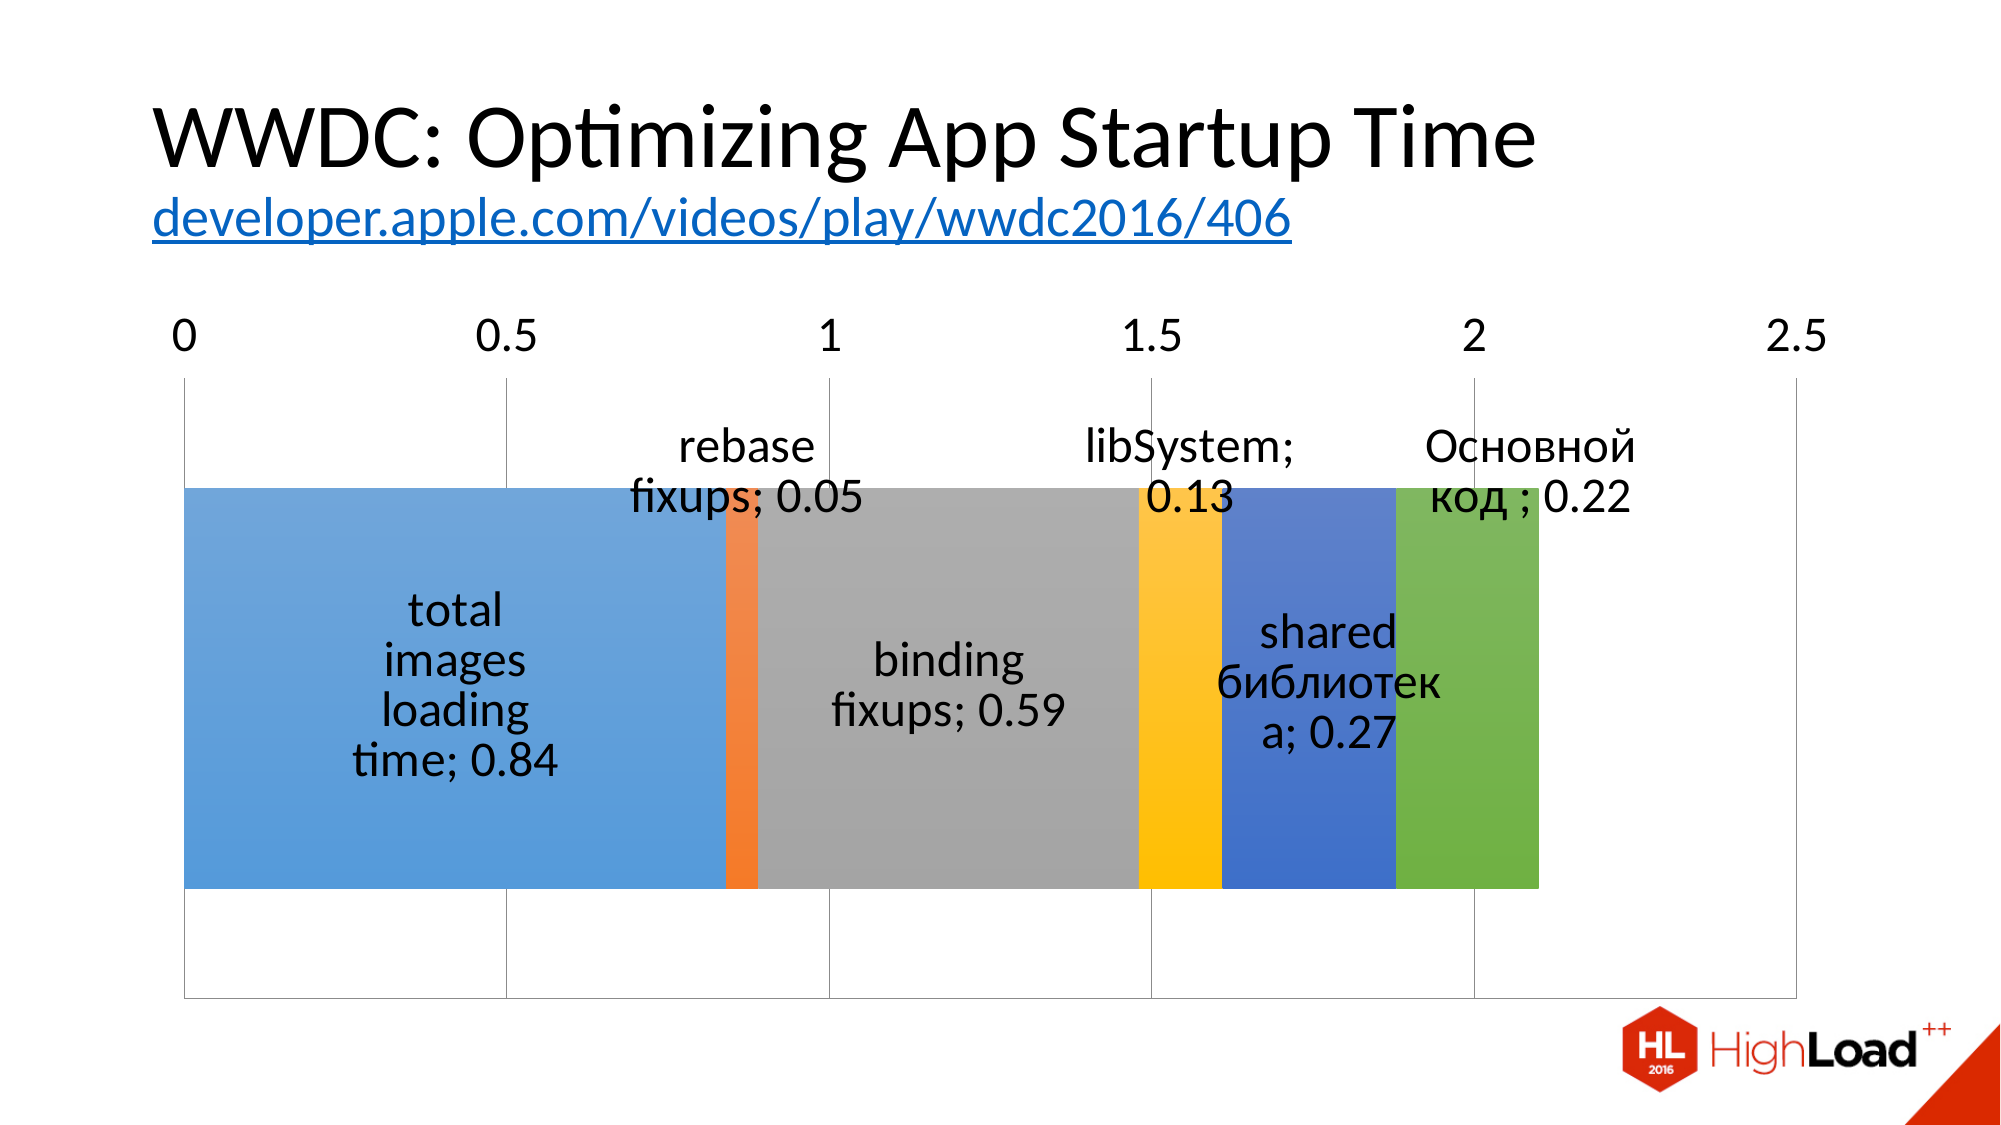

# WWDC: Optimizing App Startup Time developer.apple.com/videos/play/wwdc2016/406

### Chart

| Category | total images loading time | rebase fixups | binding fixups | libSystem | shared библиотека | Основной код  |
|---|---|---|---|---|---|---|